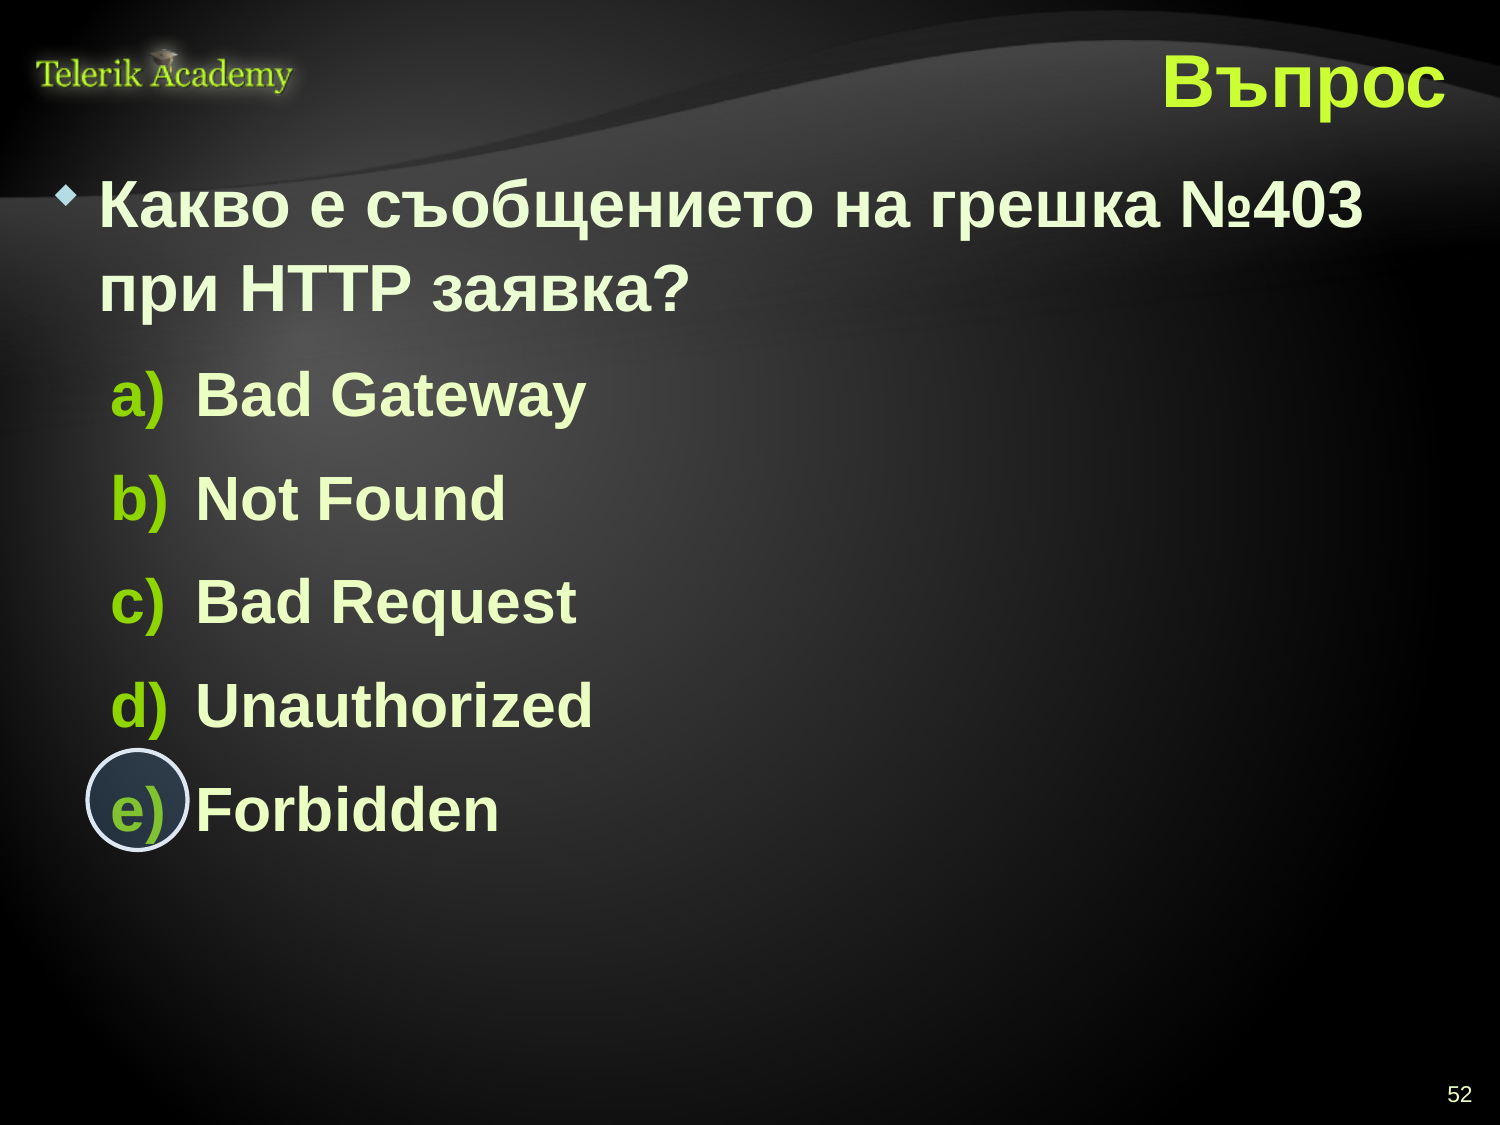

# Въпрос
Какво е съобщението на грешка №403 при HTTP заявка?
Bad Gateway
Not Found
Bad Request
Unauthorized
Forbidden

52